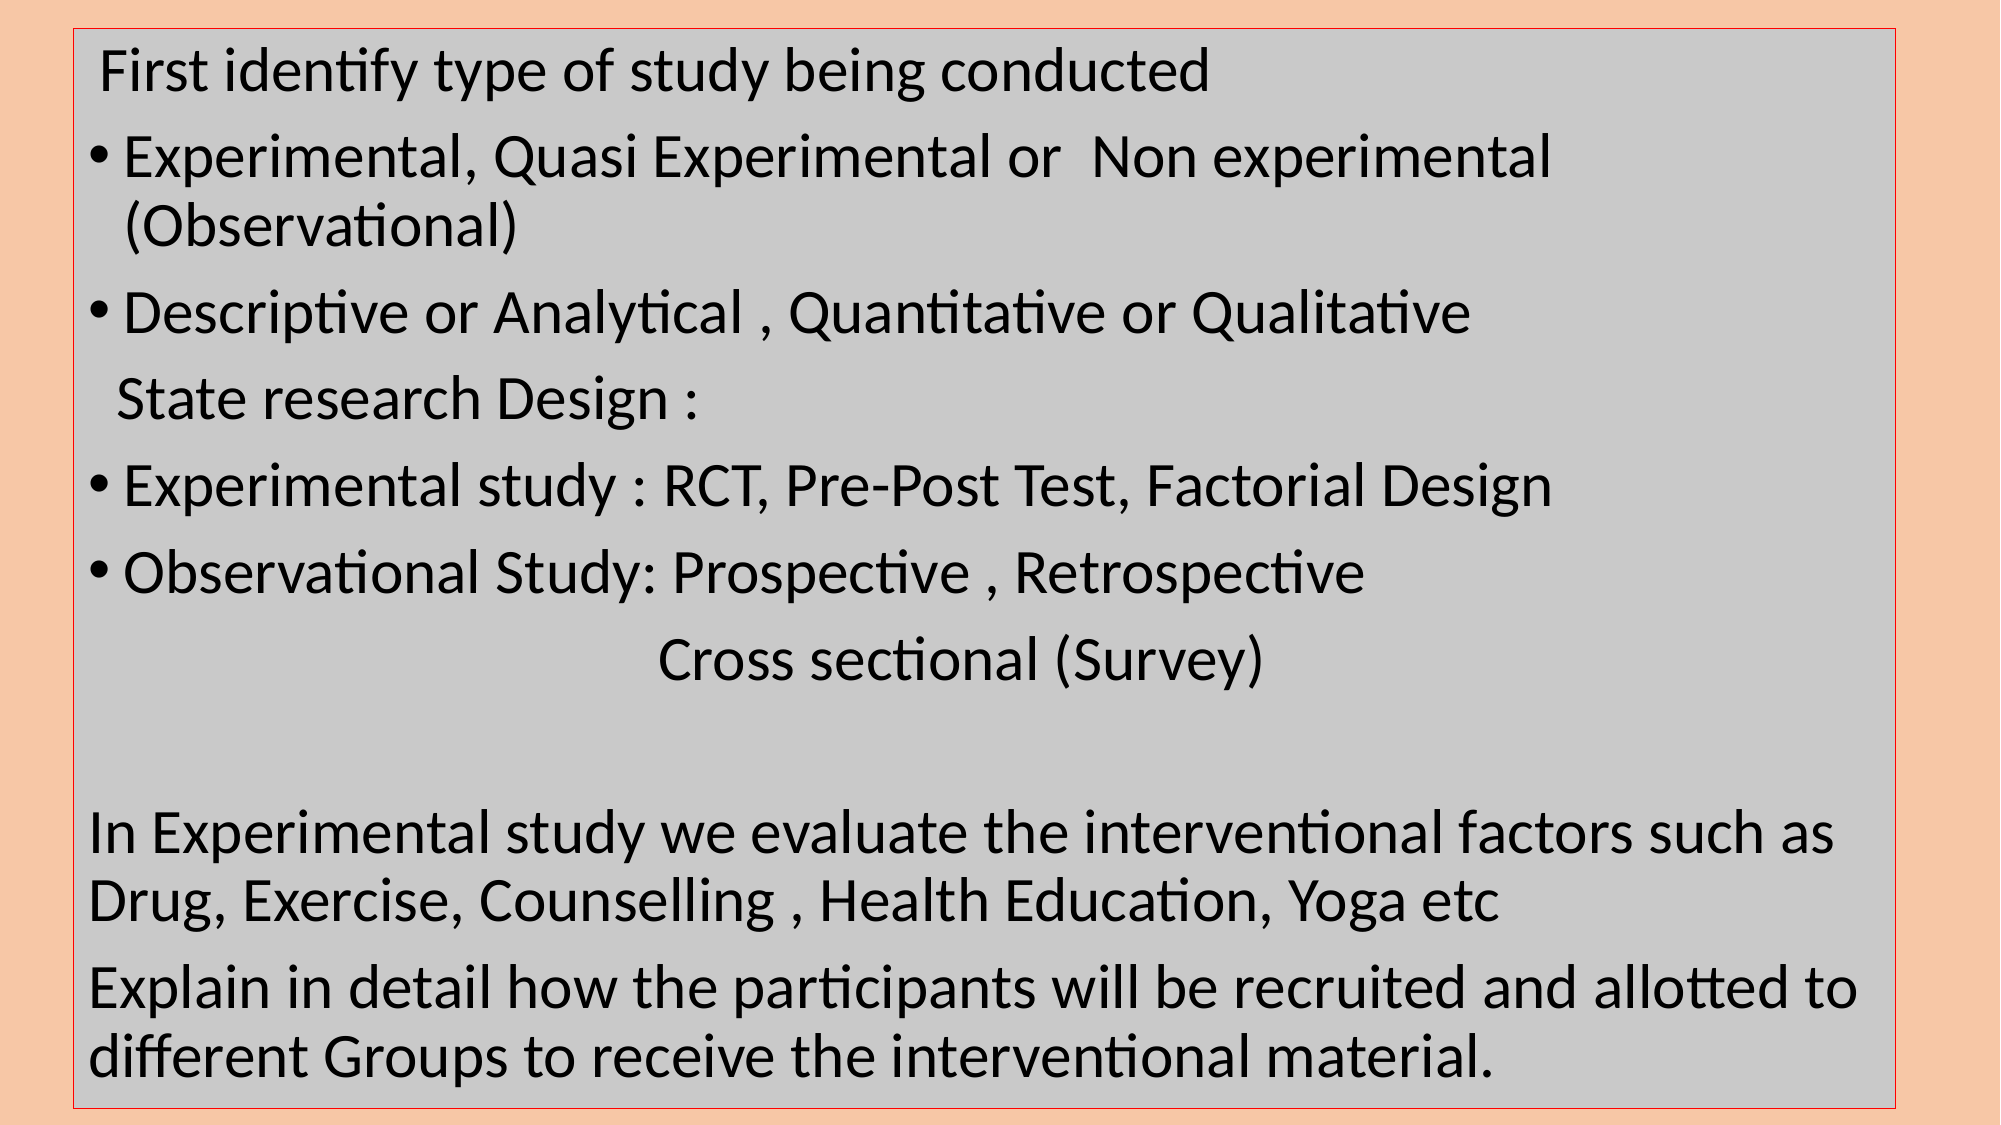

First identify type of study being conducted
Experimental, Quasi Experimental or  Non experimental (Observational)
Descriptive or Analytical , Quantitative or Qualitative
  State research Design :
Experimental study : RCT, Pre-Post Test, Factorial Design
Observational Study: Prospective , Retrospective
                                        Cross sectional (Survey)

In Experimental study we evaluate the interventional factors such as Drug, Exercise, Counselling , Health Education, Yoga etc
Explain in detail how the participants will be recruited and allotted to different Groups to receive the interventional material.